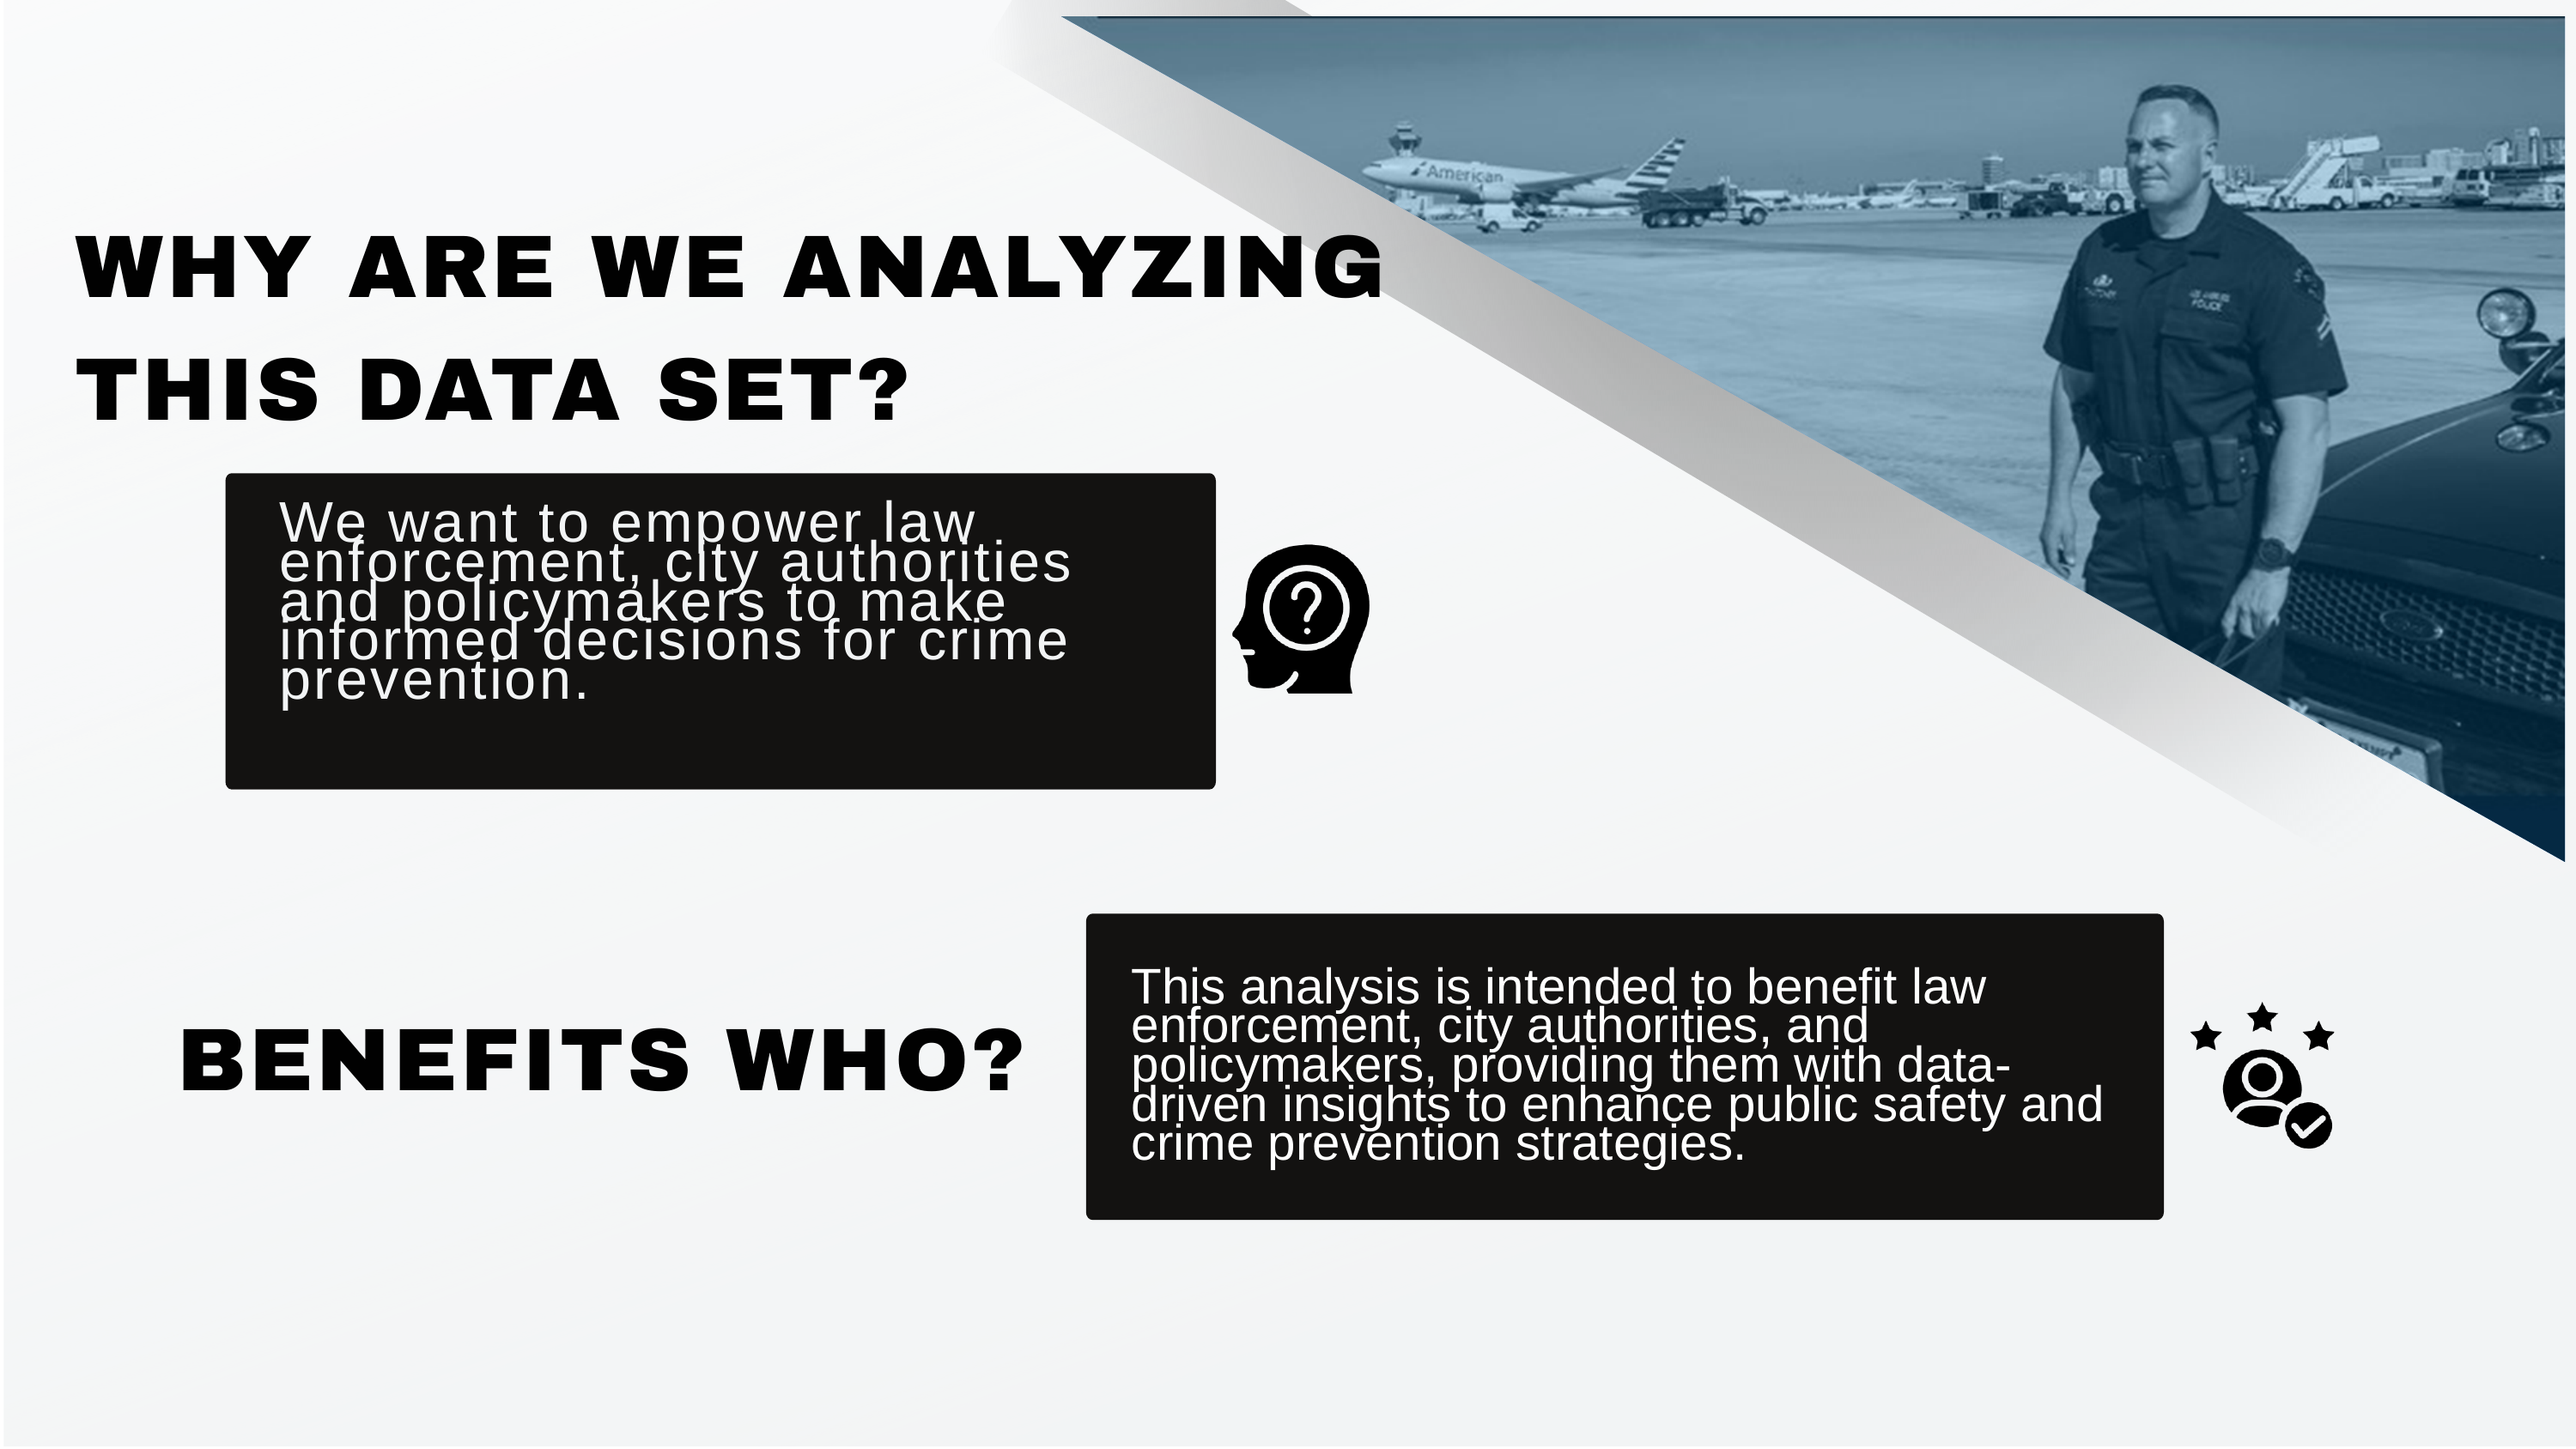

WHY ARE WE ANALYZING THIS DATA SET?

We want to empower law enforcement, city authorities and policymakers to make informed decisions for crime prevention.

This analysis is intended to benefit law enforcement, city authorities, and policymakers, providing them with data-driven insights to enhance public safety and crime prevention strategies.
BENEFITS WHO?